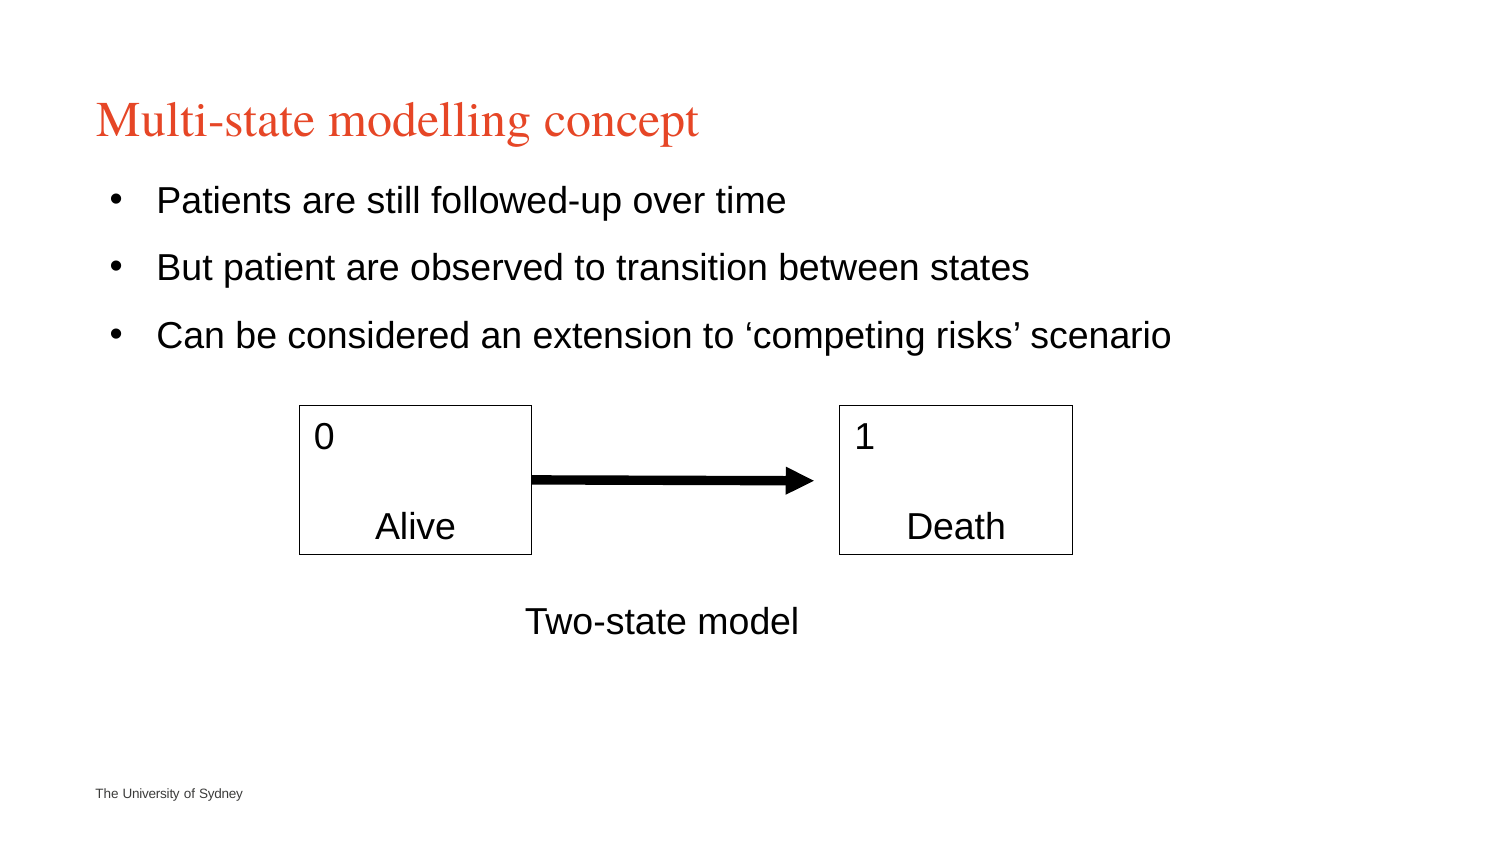

# Multi-state modelling concept
Patients are still followed-up over time
But patient are observed to transition between states
Can be considered an extension to ‘competing risks’ scenario
0

Alive
1

Death
Two-state model